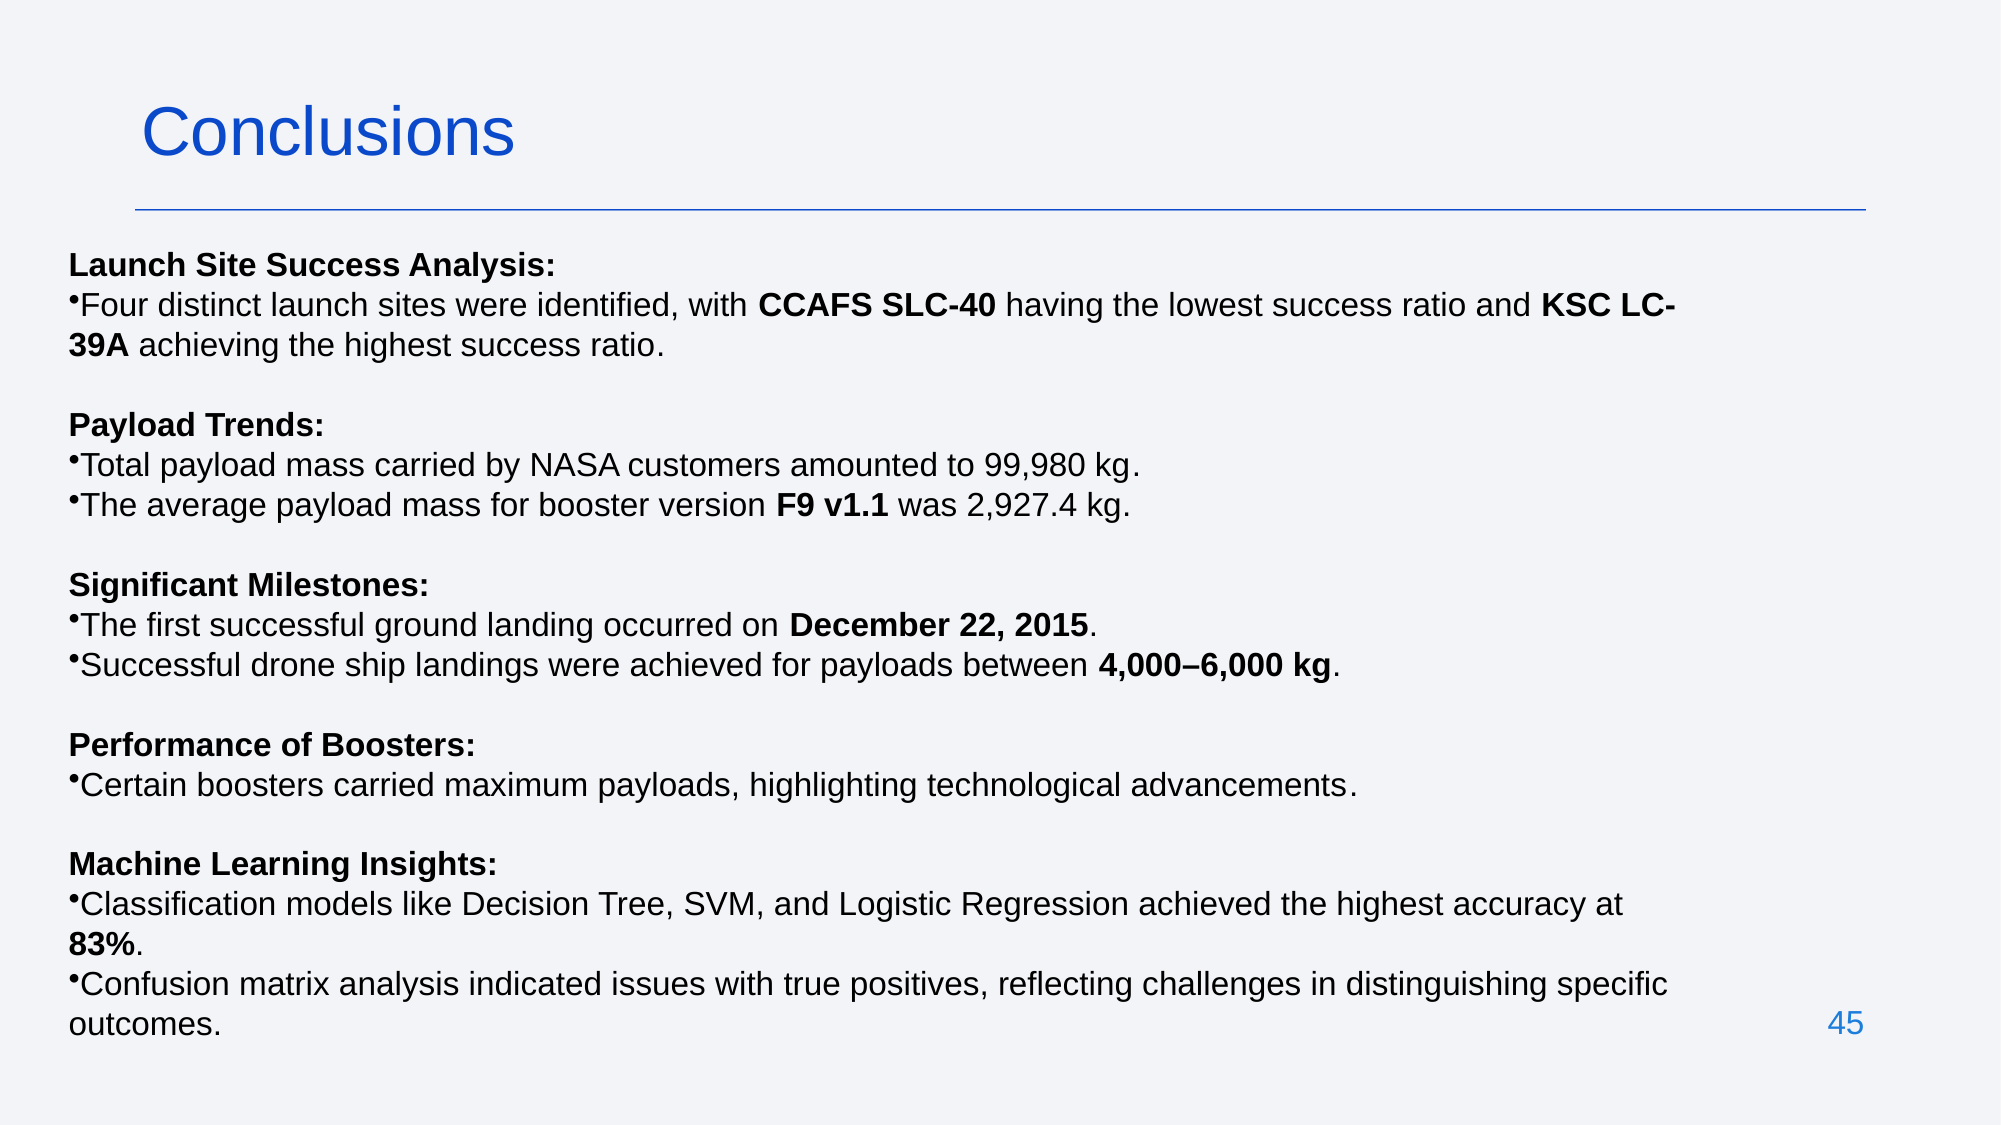

Conclusions
Launch Site Success Analysis:
Four distinct launch sites were identified, with CCAFS SLC-40 having the lowest success ratio and KSC LC-39A achieving the highest success ratio​.

Payload Trends:
Total payload mass carried by NASA customers amounted to 99,980 kg​.
The average payload mass for booster version F9 v1.1 was 2,927.4 kg​.

Significant Milestones:
The first successful ground landing occurred on December 22, 2015​.
Successful drone ship landings were achieved for payloads between 4,000–6,000 kg​.

Performance of Boosters:
Certain boosters carried maximum payloads, highlighting technological advancements​.

Machine Learning Insights:
Classification models like Decision Tree, SVM, and Logistic Regression achieved the highest accuracy at 83%​.
Confusion matrix analysis indicated issues with true positives, reflecting challenges in distinguishing specific outcomes​.
45